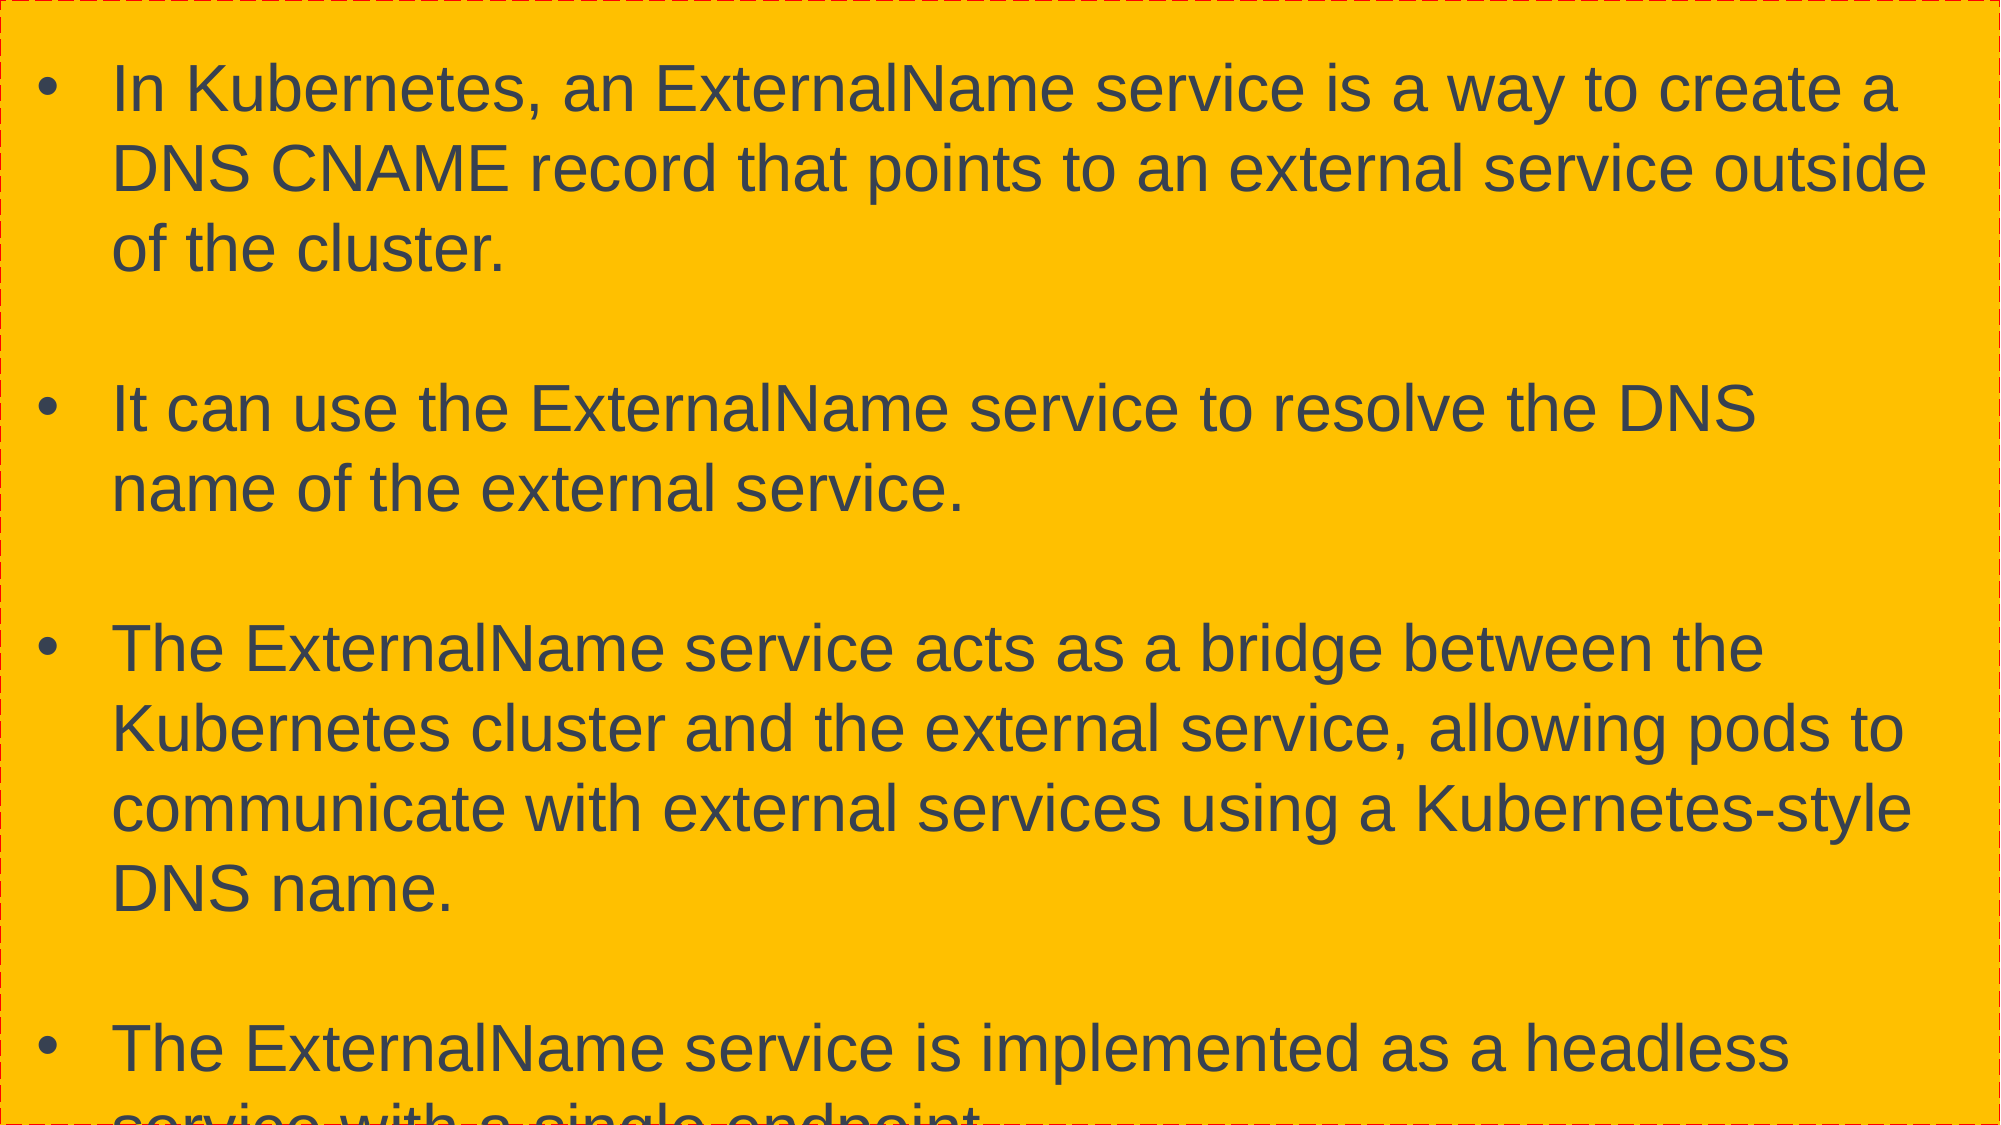

In Kubernetes, an ExternalName service is a way to create a DNS CNAME record that points to an external service outside of the cluster.

It can use the ExternalName service to resolve the DNS name of the external service.

The ExternalName service acts as a bridge between the Kubernetes cluster and the external service, allowing pods to communicate with external services using a Kubernetes-style DNS name.

The ExternalName service is implemented as a headless service with a single endpoint.